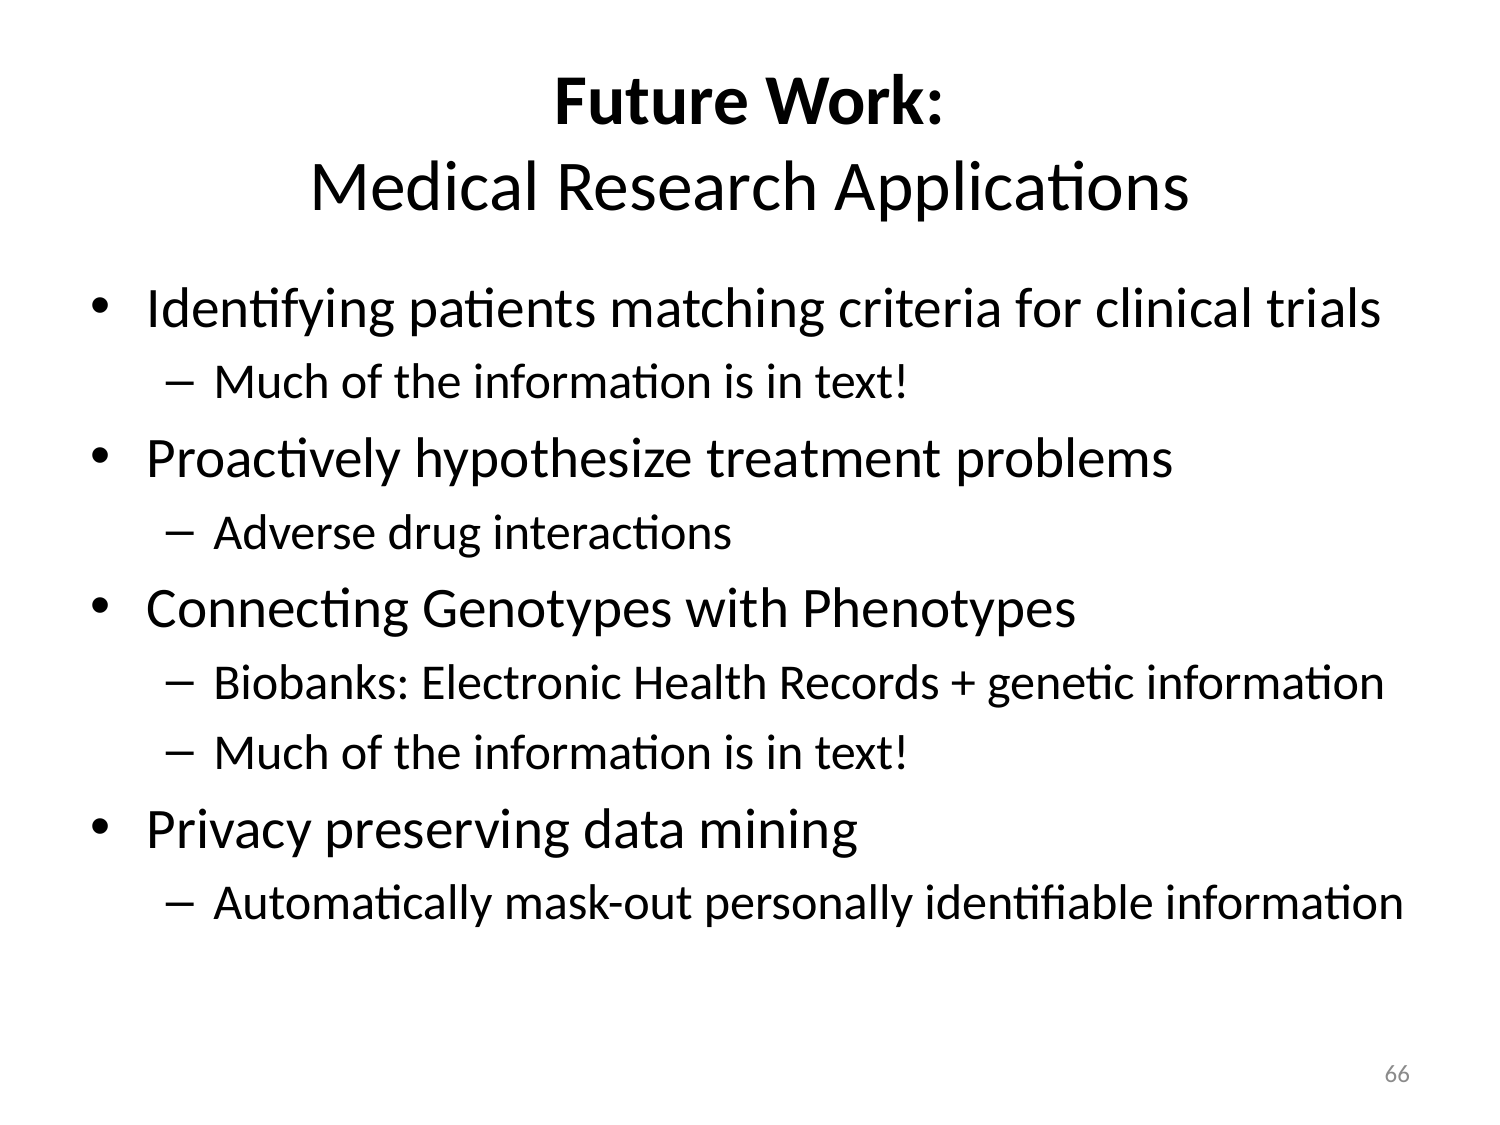

# Future Work: Medical Research Applications
Identifying patients matching criteria for clinical trials
Much of the information is in text!
Proactively hypothesize treatment problems
Adverse drug interactions
Connecting Genotypes with Phenotypes
Biobanks: Electronic Health Records + genetic information
Much of the information is in text!
Privacy preserving data mining
Automatically mask-out personally identifiable information
66